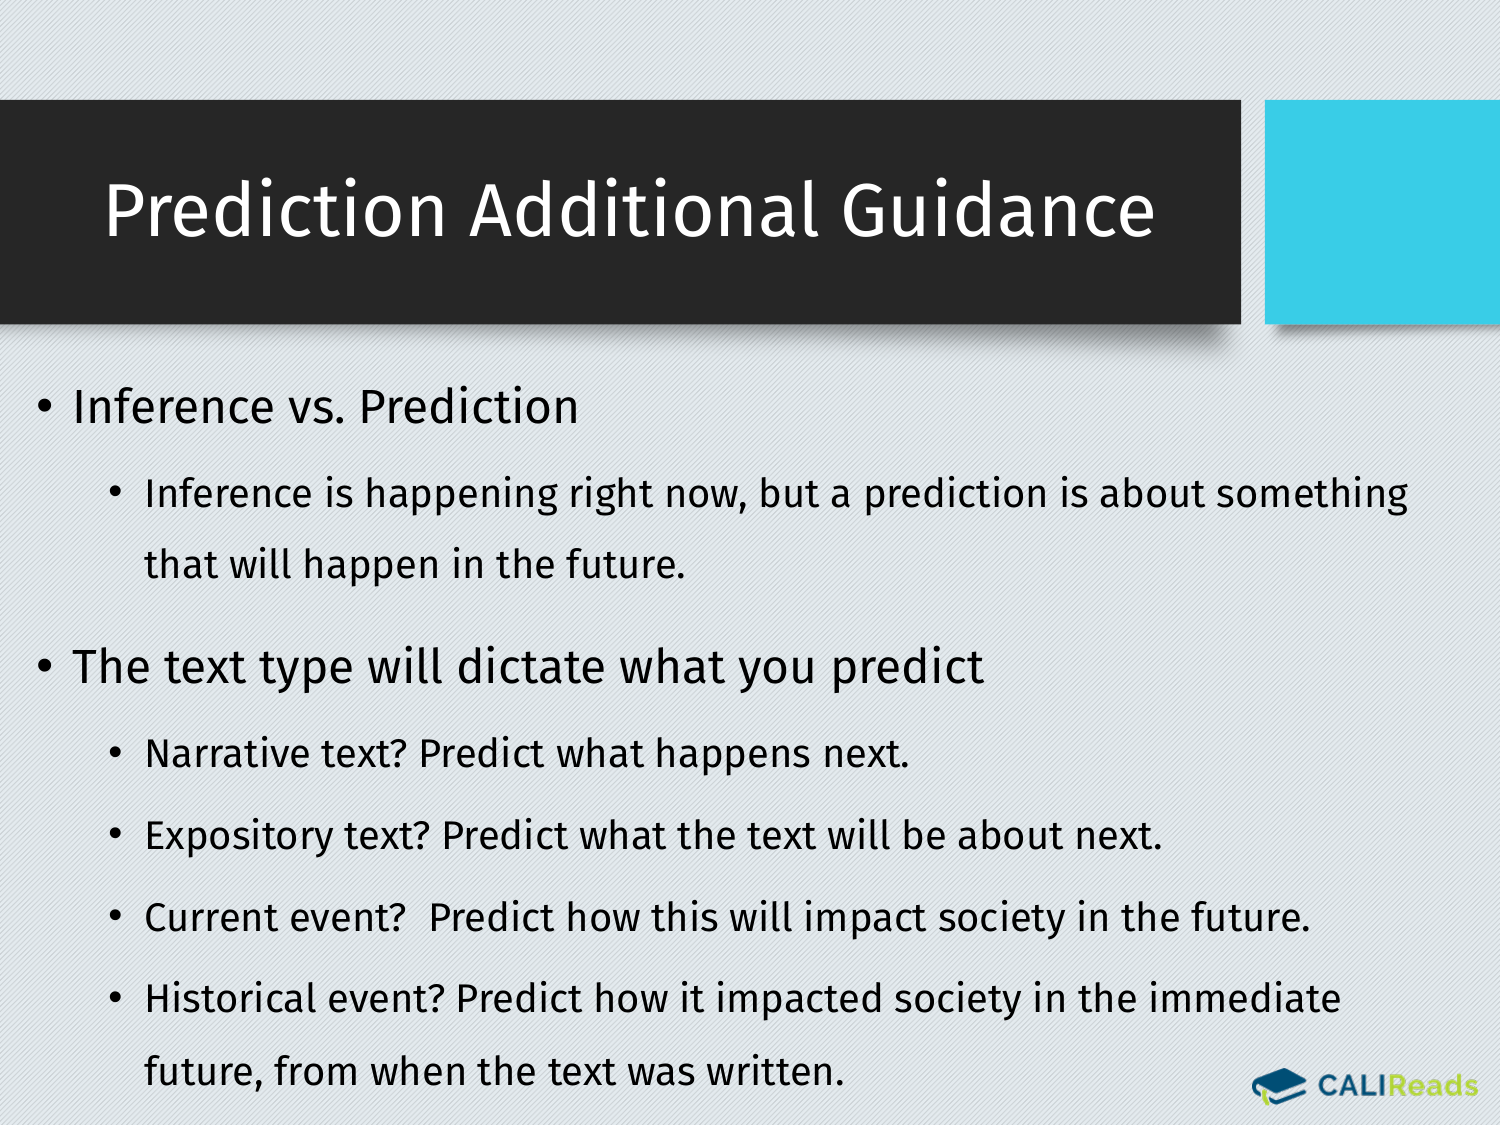

# Prediction Additional Guidance
Inference vs. Prediction
Inference is happening right now, but a prediction is about something that will happen in the future.
The text type will dictate what you predict
Narrative text? Predict what happens next.
Expository text? Predict what the text will be about next.
Current event?  Predict how this will impact society in the future.
Historical event? Predict how it impacted society in the immediate future, from when the text was written.